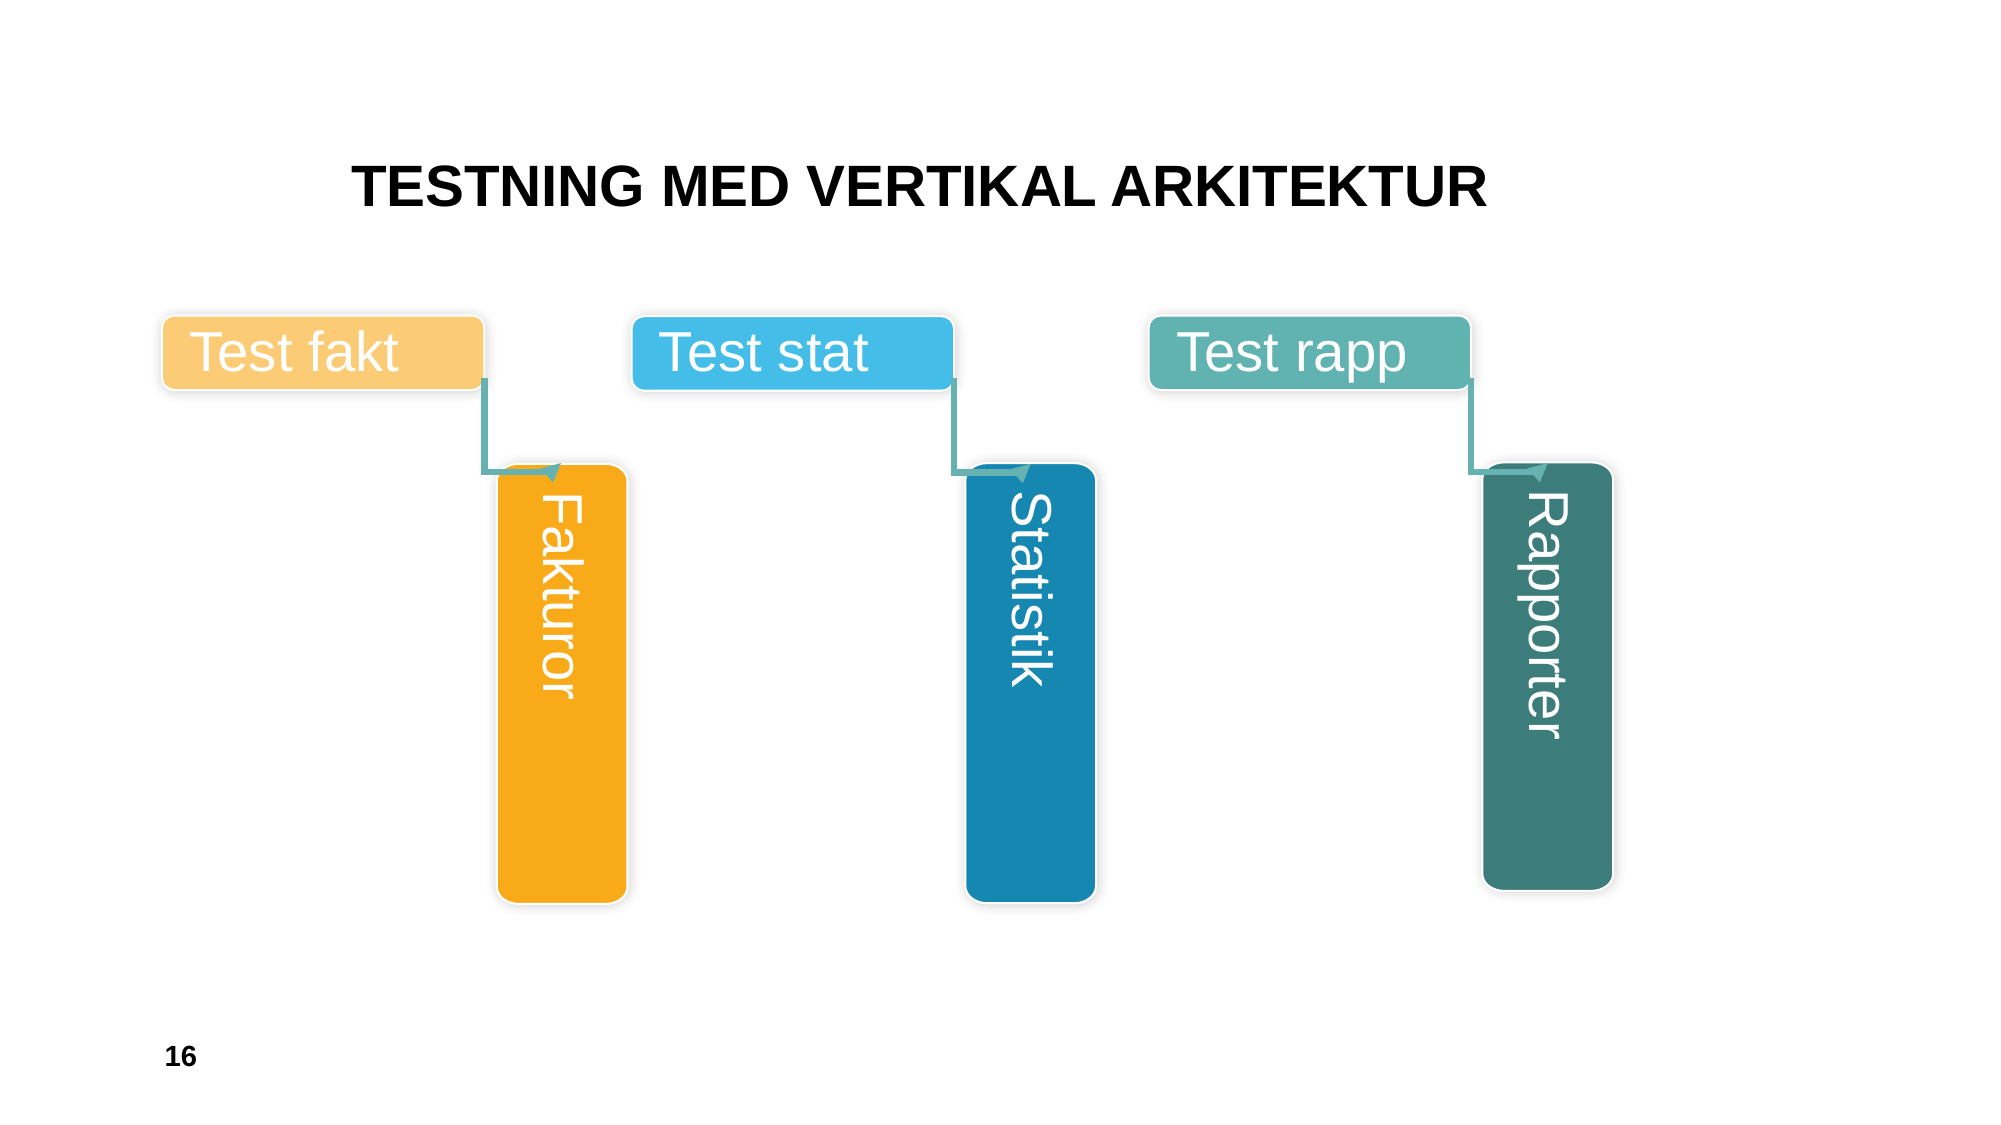

# testning med vertikal arkitektur
Test fakt
Test rapp
Test stat
Rapporter
Statistik
Fakturor
16